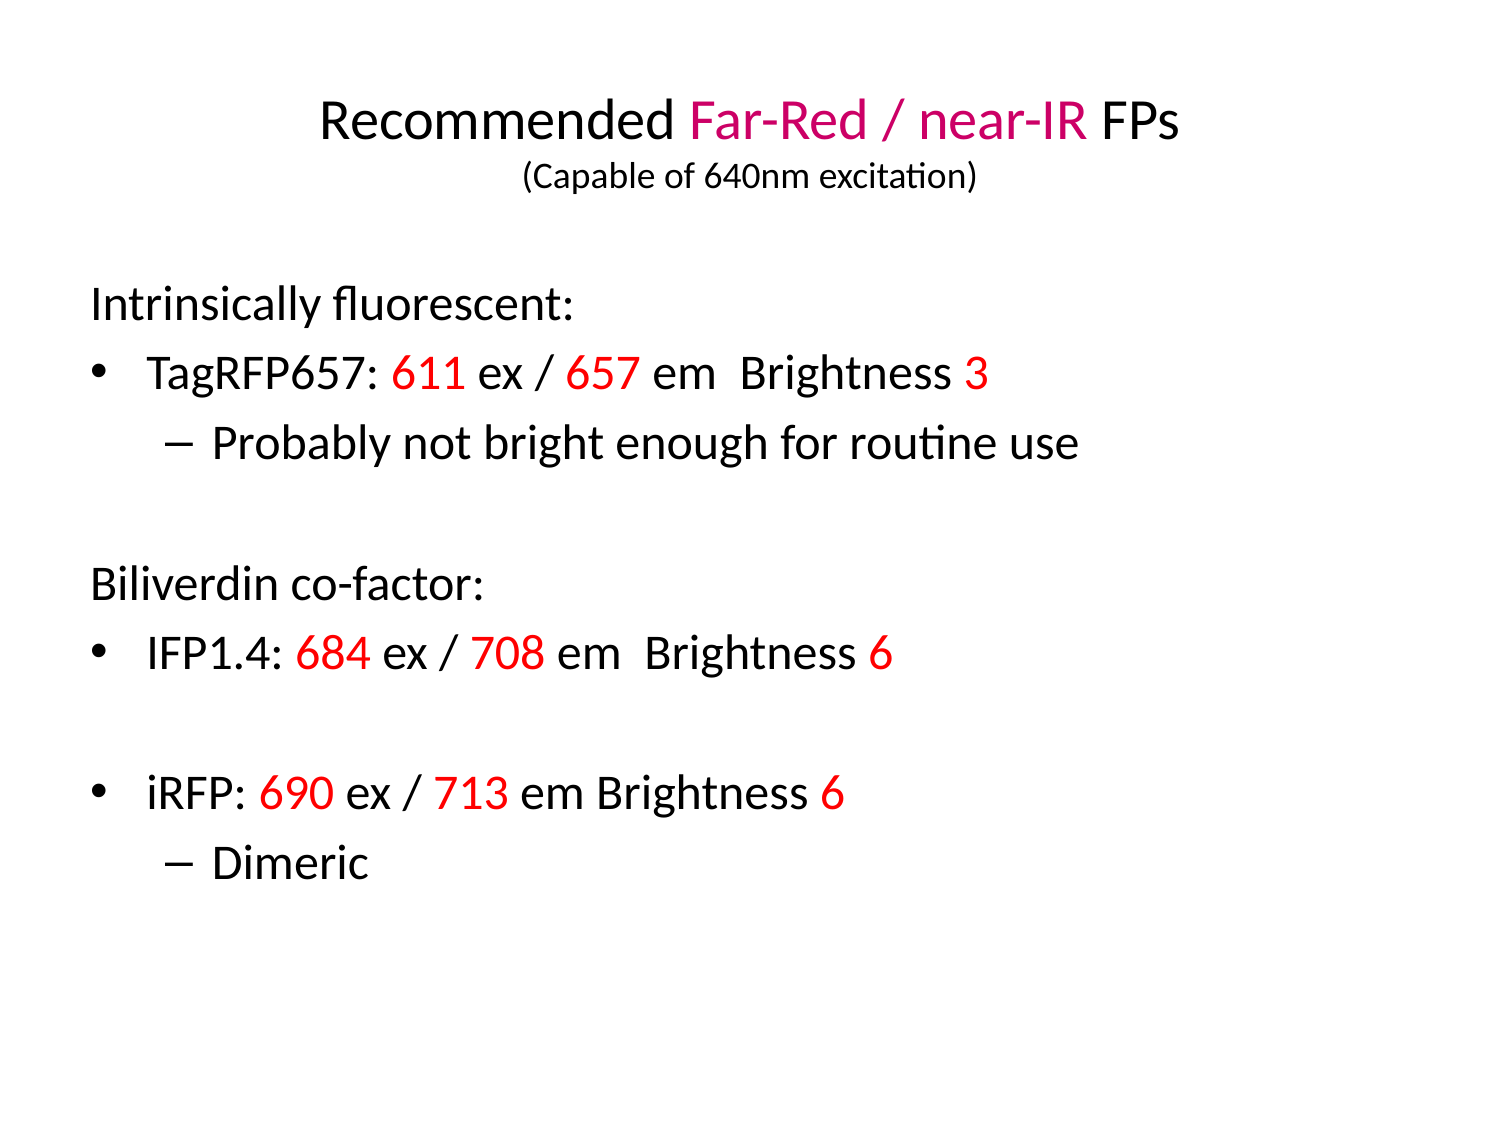

# Recommended Far-Red / near-IR FPs (Capable of 640nm excitation)
Intrinsically fluorescent:
TagRFP657: 611 ex / 657 em  Brightness 3
Probably not bright enough for routine use

Biliverdin co-factor:
IFP1.4: 684 ex / 708 em  Brightness 6

iRFP: 690 ex / 713 em Brightness 6
Dimeric